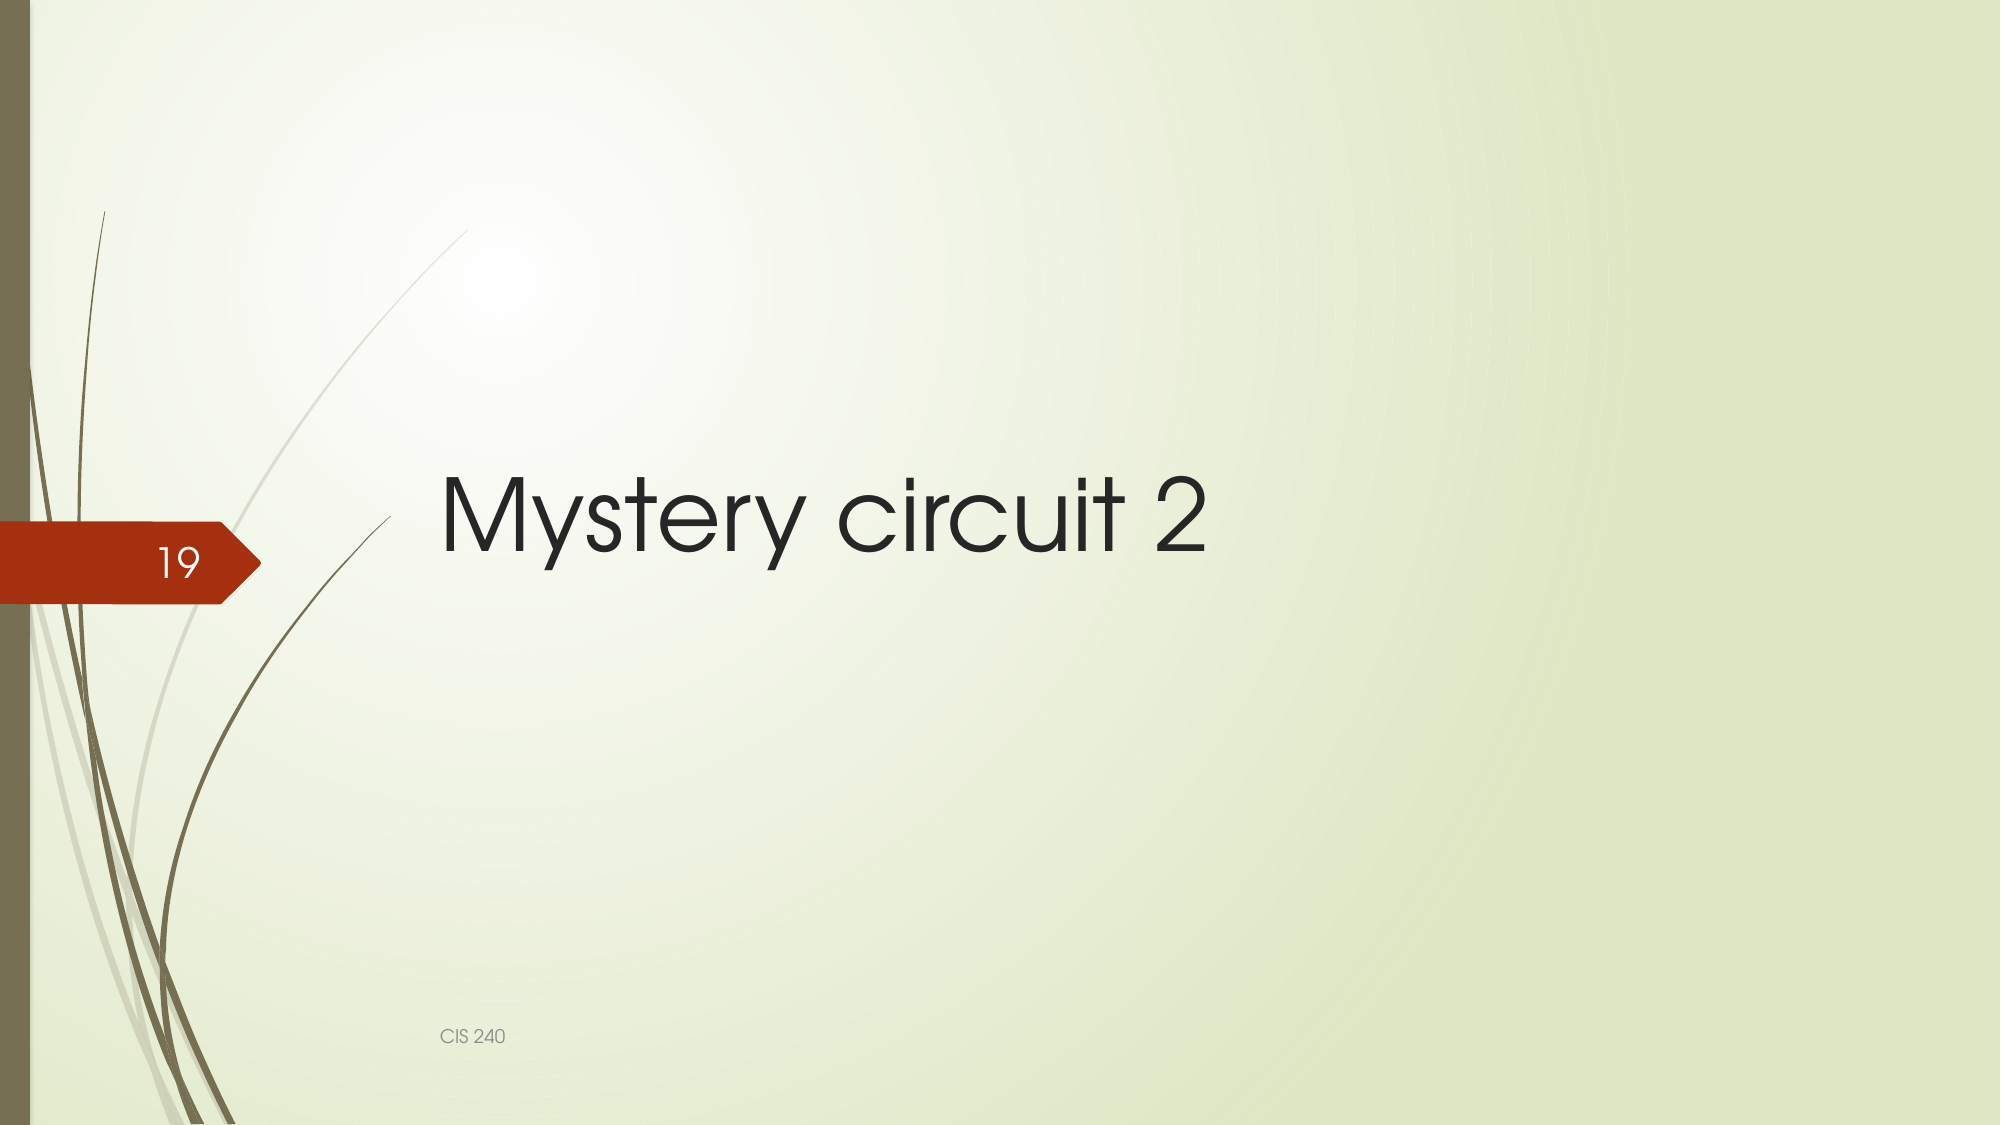

# Mystery circuit 2
19

CIS 240